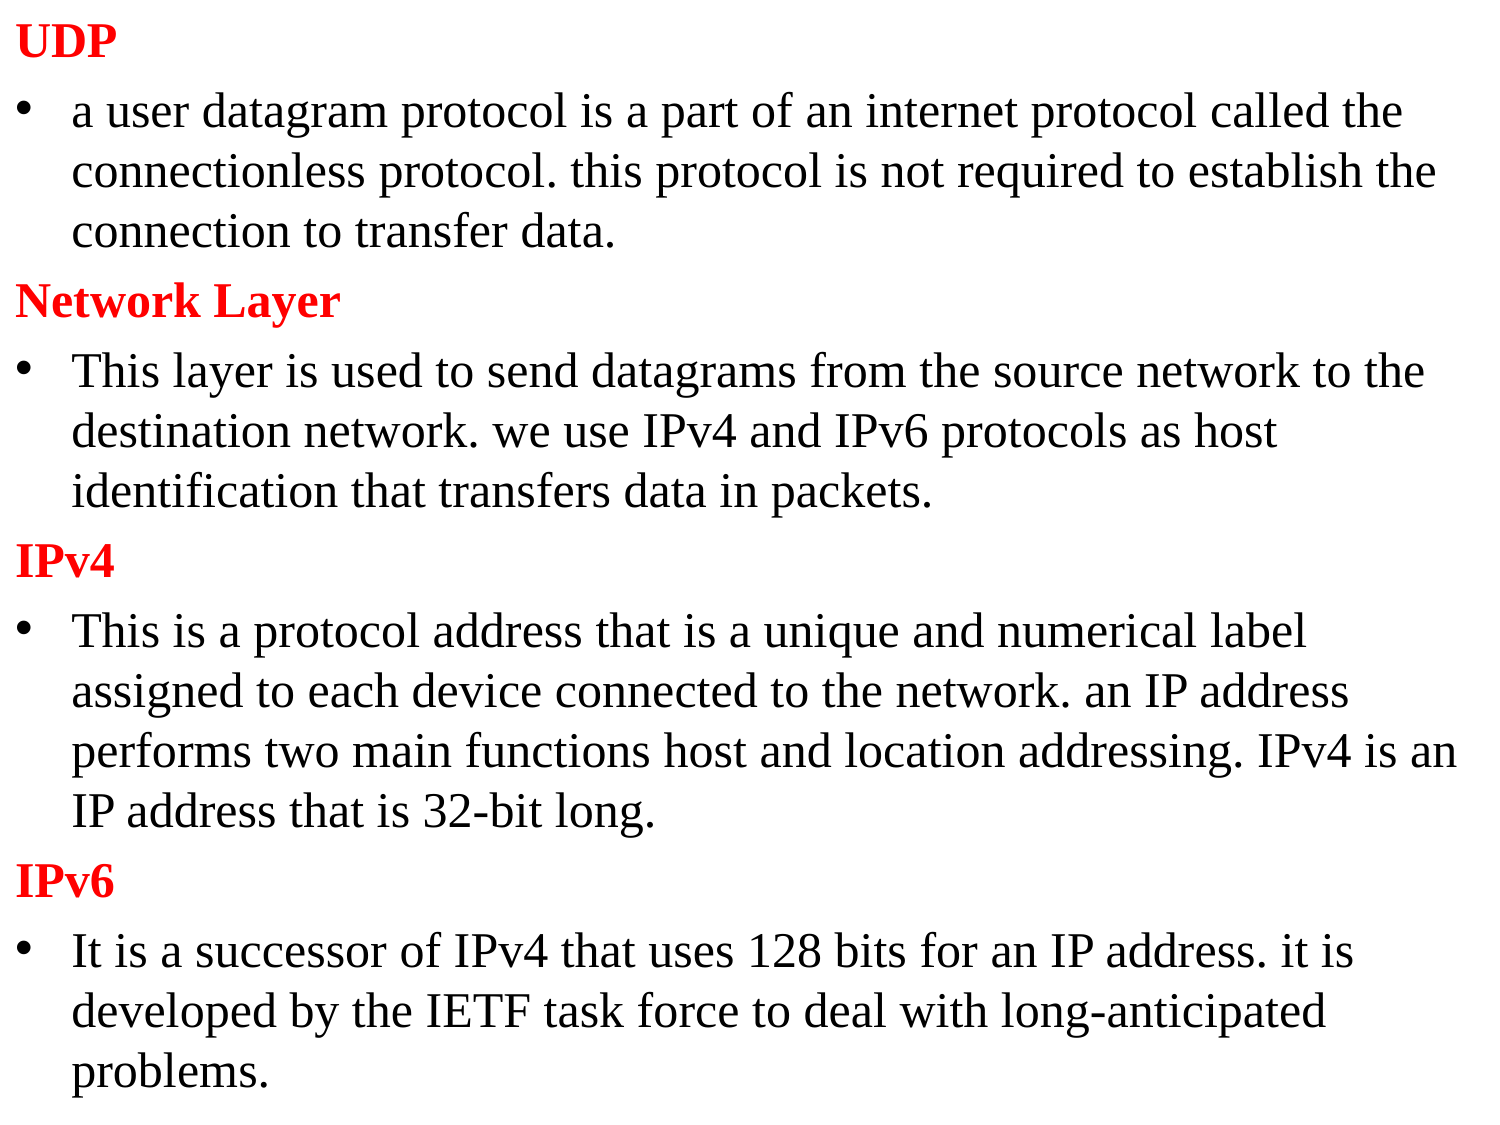

UDP
a user datagram protocol is a part of an internet protocol called the connectionless protocol. this protocol is not required to establish the connection to transfer data.
Network Layer
This layer is used to send datagrams from the source network to the destination network. we use IPv4 and IPv6 protocols as host identification that transfers data in packets.
IPv4
This is a protocol address that is a unique and numerical label assigned to each device connected to the network. an IP address performs two main functions host and location addressing. IPv4 is an IP address that is 32-bit long.
IPv6
It is a successor of IPv4 that uses 128 bits for an IP address. it is developed by the IETF task force to deal with long-anticipated problems.